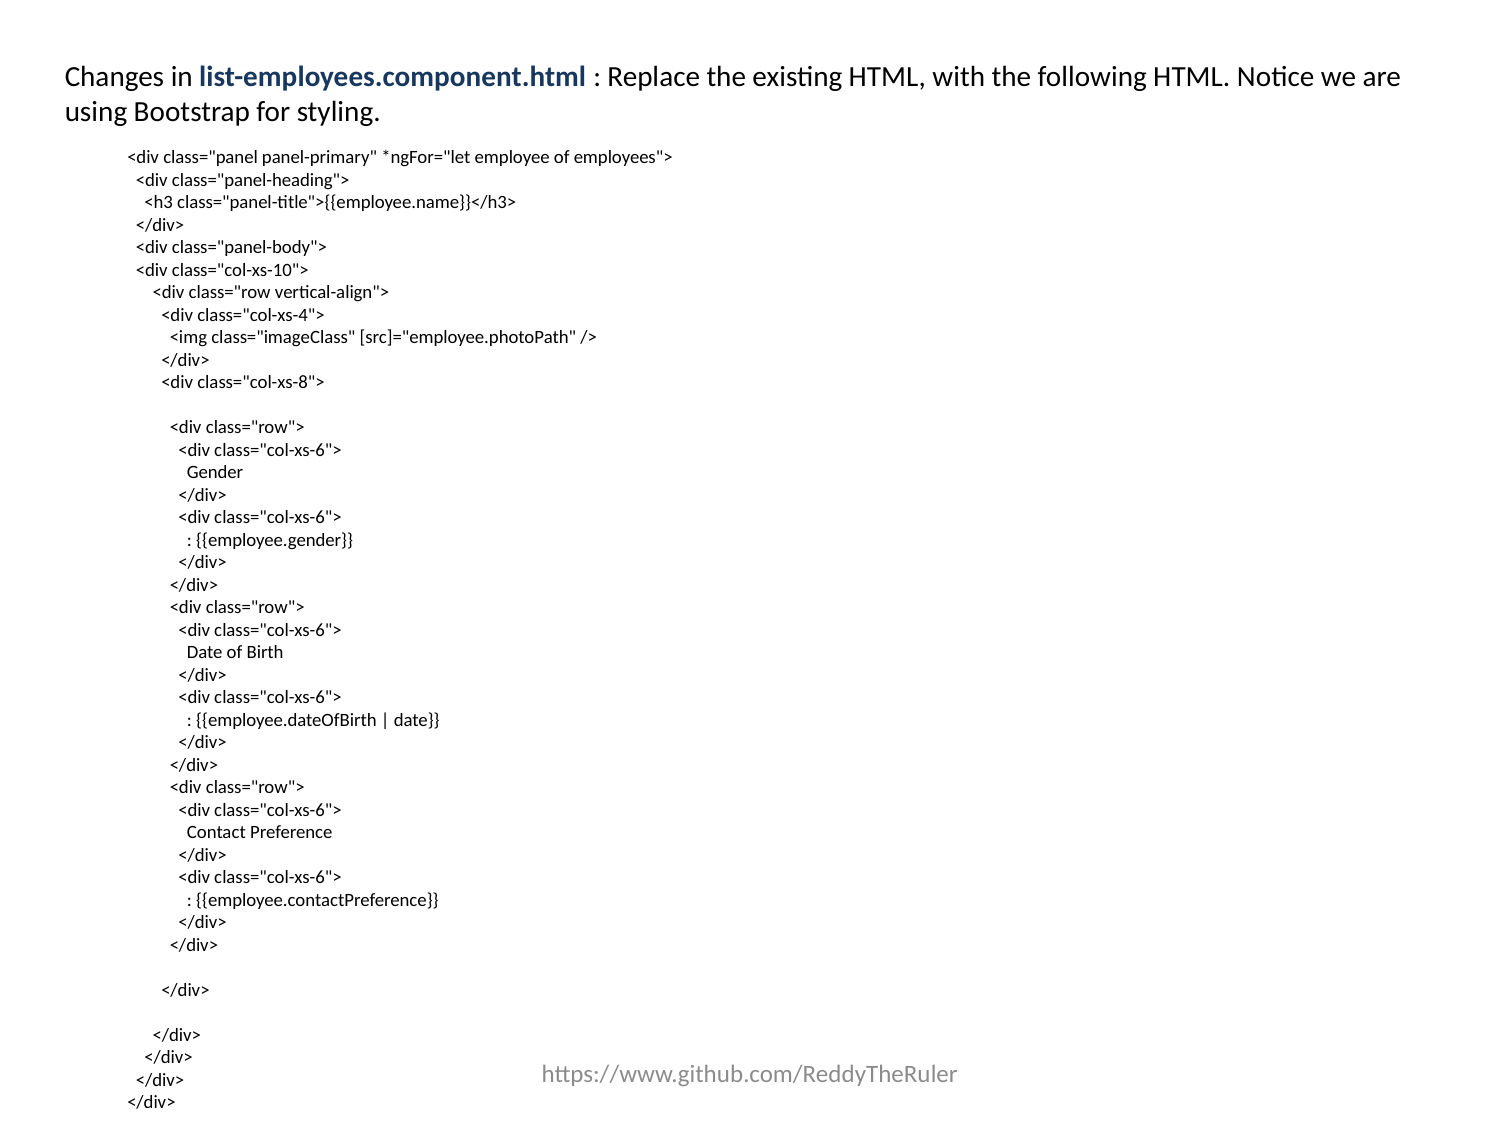

Changes in list-employees.component.html : Replace the existing HTML, with the following HTML. Notice we are using Bootstrap for styling.

<div class="panel panel-primary" *ngFor="let employee of employees">
  <div class="panel-heading">
    <h3 class="panel-title">{{employee.name}}</h3>
  </div>
  <div class="panel-body">
  <div class="col-xs-10">
      <div class="row vertical-align">
        <div class="col-xs-4">
          <img class="imageClass" [src]="employee.photoPath" />
        </div>
        <div class="col-xs-8">

          <div class="row">
            <div class="col-xs-6">
              Gender
            </div>
            <div class="col-xs-6">
              : {{employee.gender}}
            </div>
          </div>
          <div class="row">
            <div class="col-xs-6">
              Date of Birth
            </div>
            <div class="col-xs-6">
              : {{employee.dateOfBirth | date}}
            </div>
          </div>
          <div class="row">
            <div class="col-xs-6">
              Contact Preference
            </div>
            <div class="col-xs-6">
              : {{employee.contactPreference}}
            </div>
          </div>

        </div>

      </div>
    </div>
  </div>
</div>
https://www.github.com/ReddyTheRuler